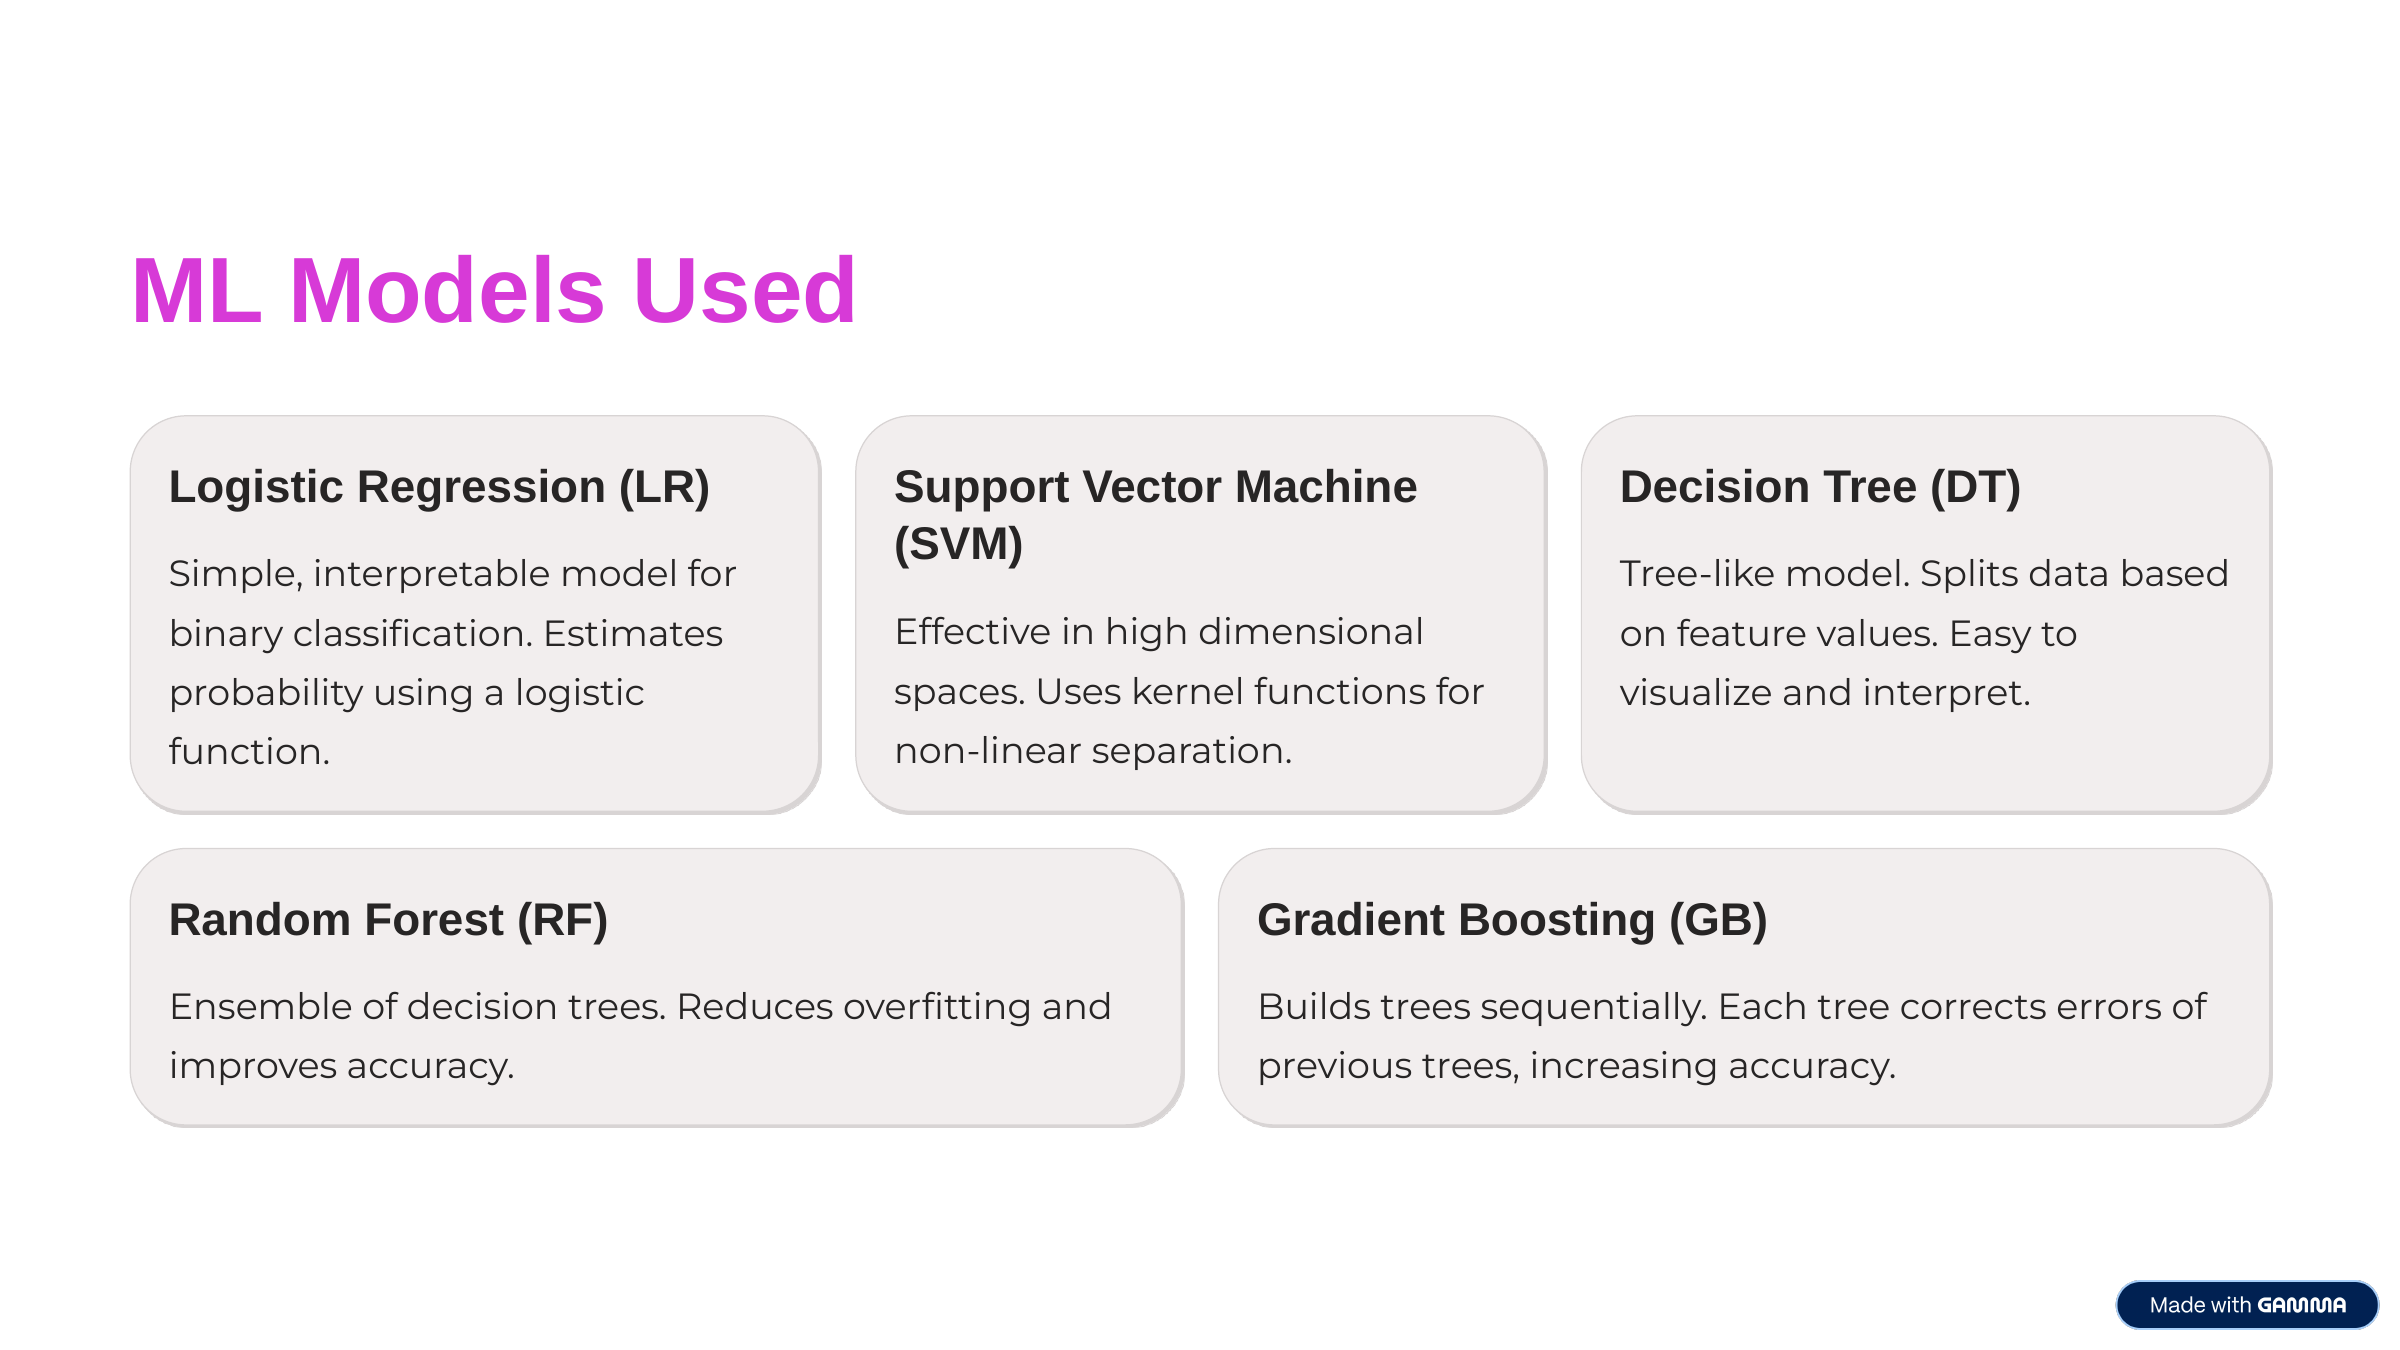

ML Models Used

Logistic Regression (LR)
Support Vector Machine (SVM)
Decision Tree (DT)
Simple, interpretable model for binary classification. Estimates probability using a logistic function.
Tree-like model. Splits data based on feature values. Easy to visualize and interpret.
Effective in high dimensional spaces. Uses kernel functions for non-linear separation.

Random Forest (RF)
Gradient Boosting (GB)
Ensemble of decision trees. Reduces overfitting and improves accuracy.
Builds trees sequentially. Each tree corrects errors of previous trees, increasing accuracy.